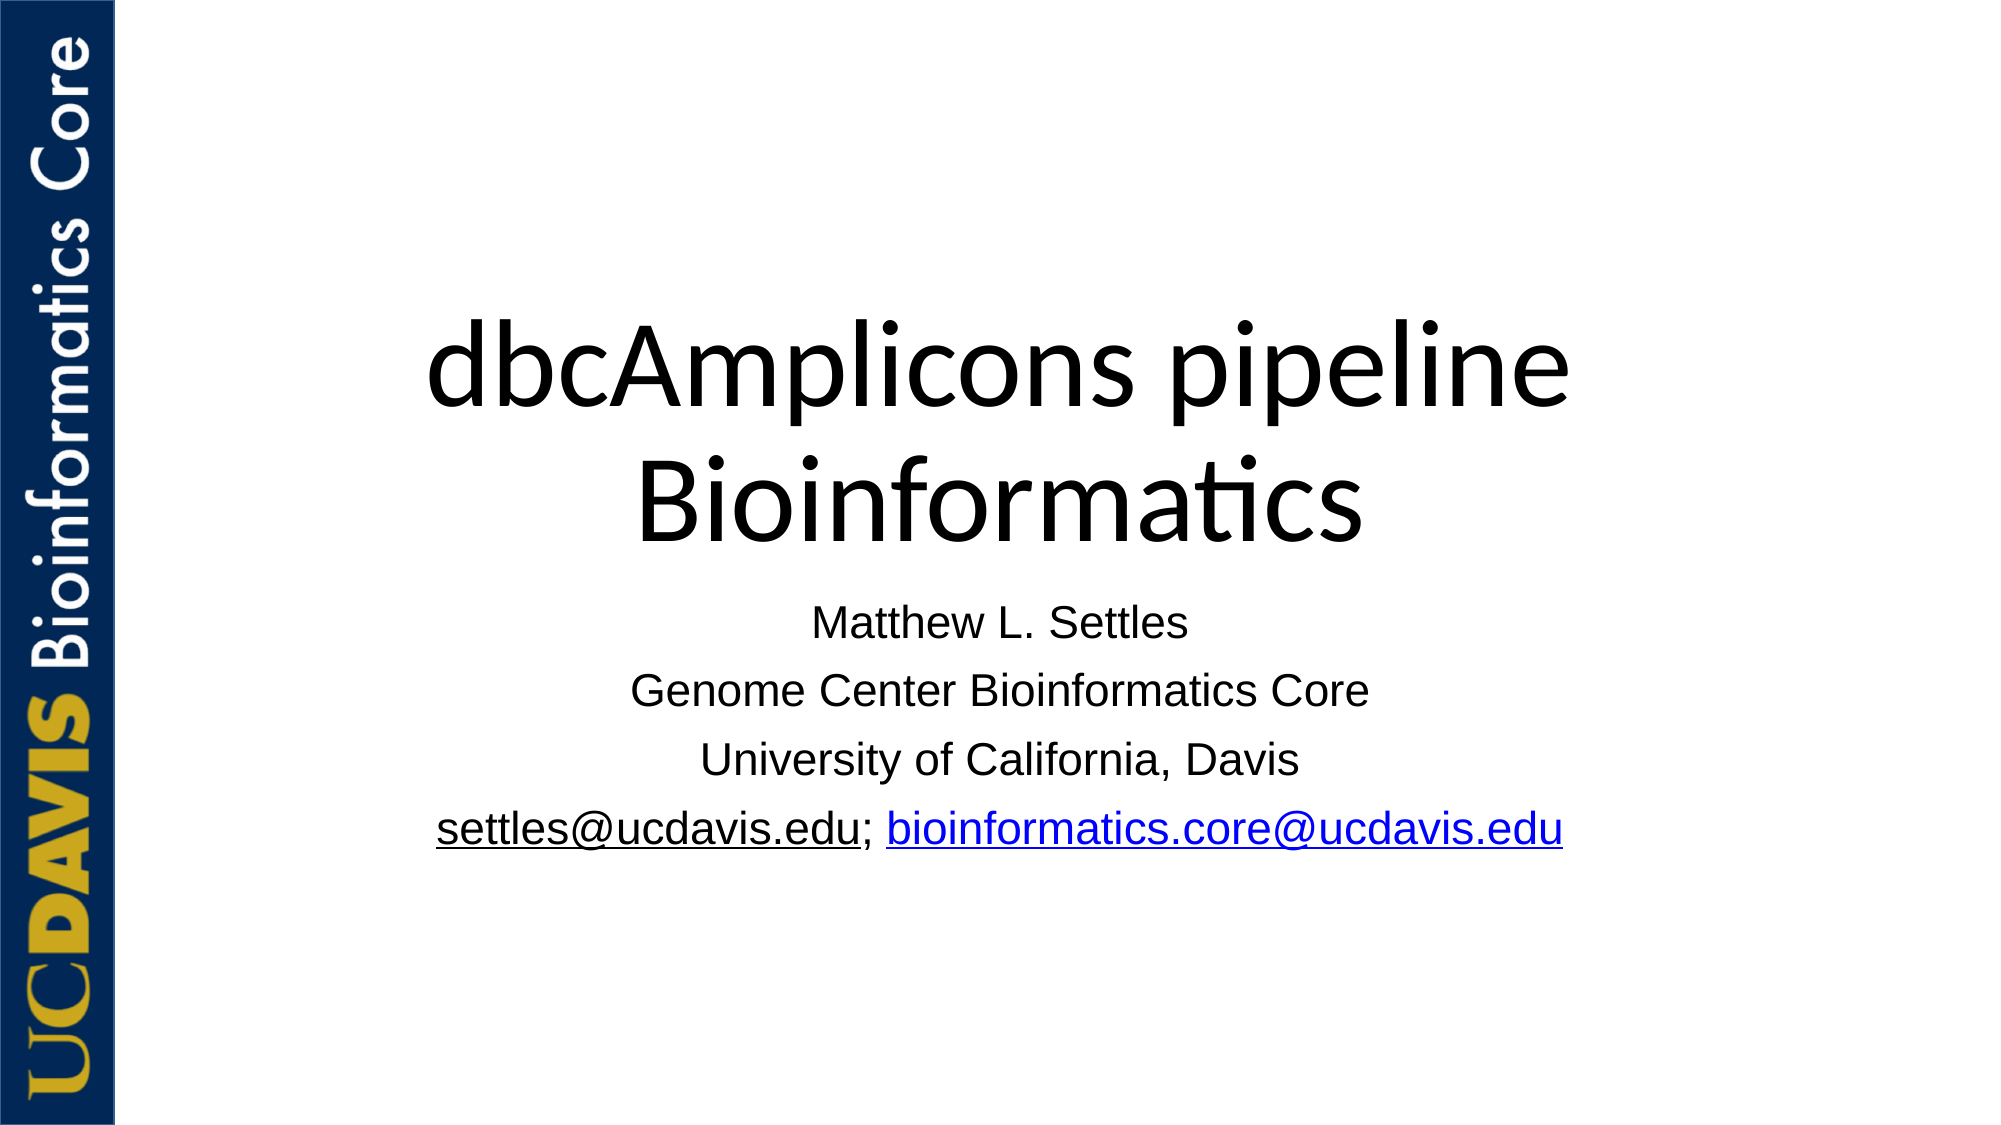

# dbcAmplicons pipeline Bioinformatics
Matthew L. Settles
Genome Center Bioinformatics Core
University of California, Davis
settles@ucdavis.edu; bioinformatics.core@ucdavis.edu